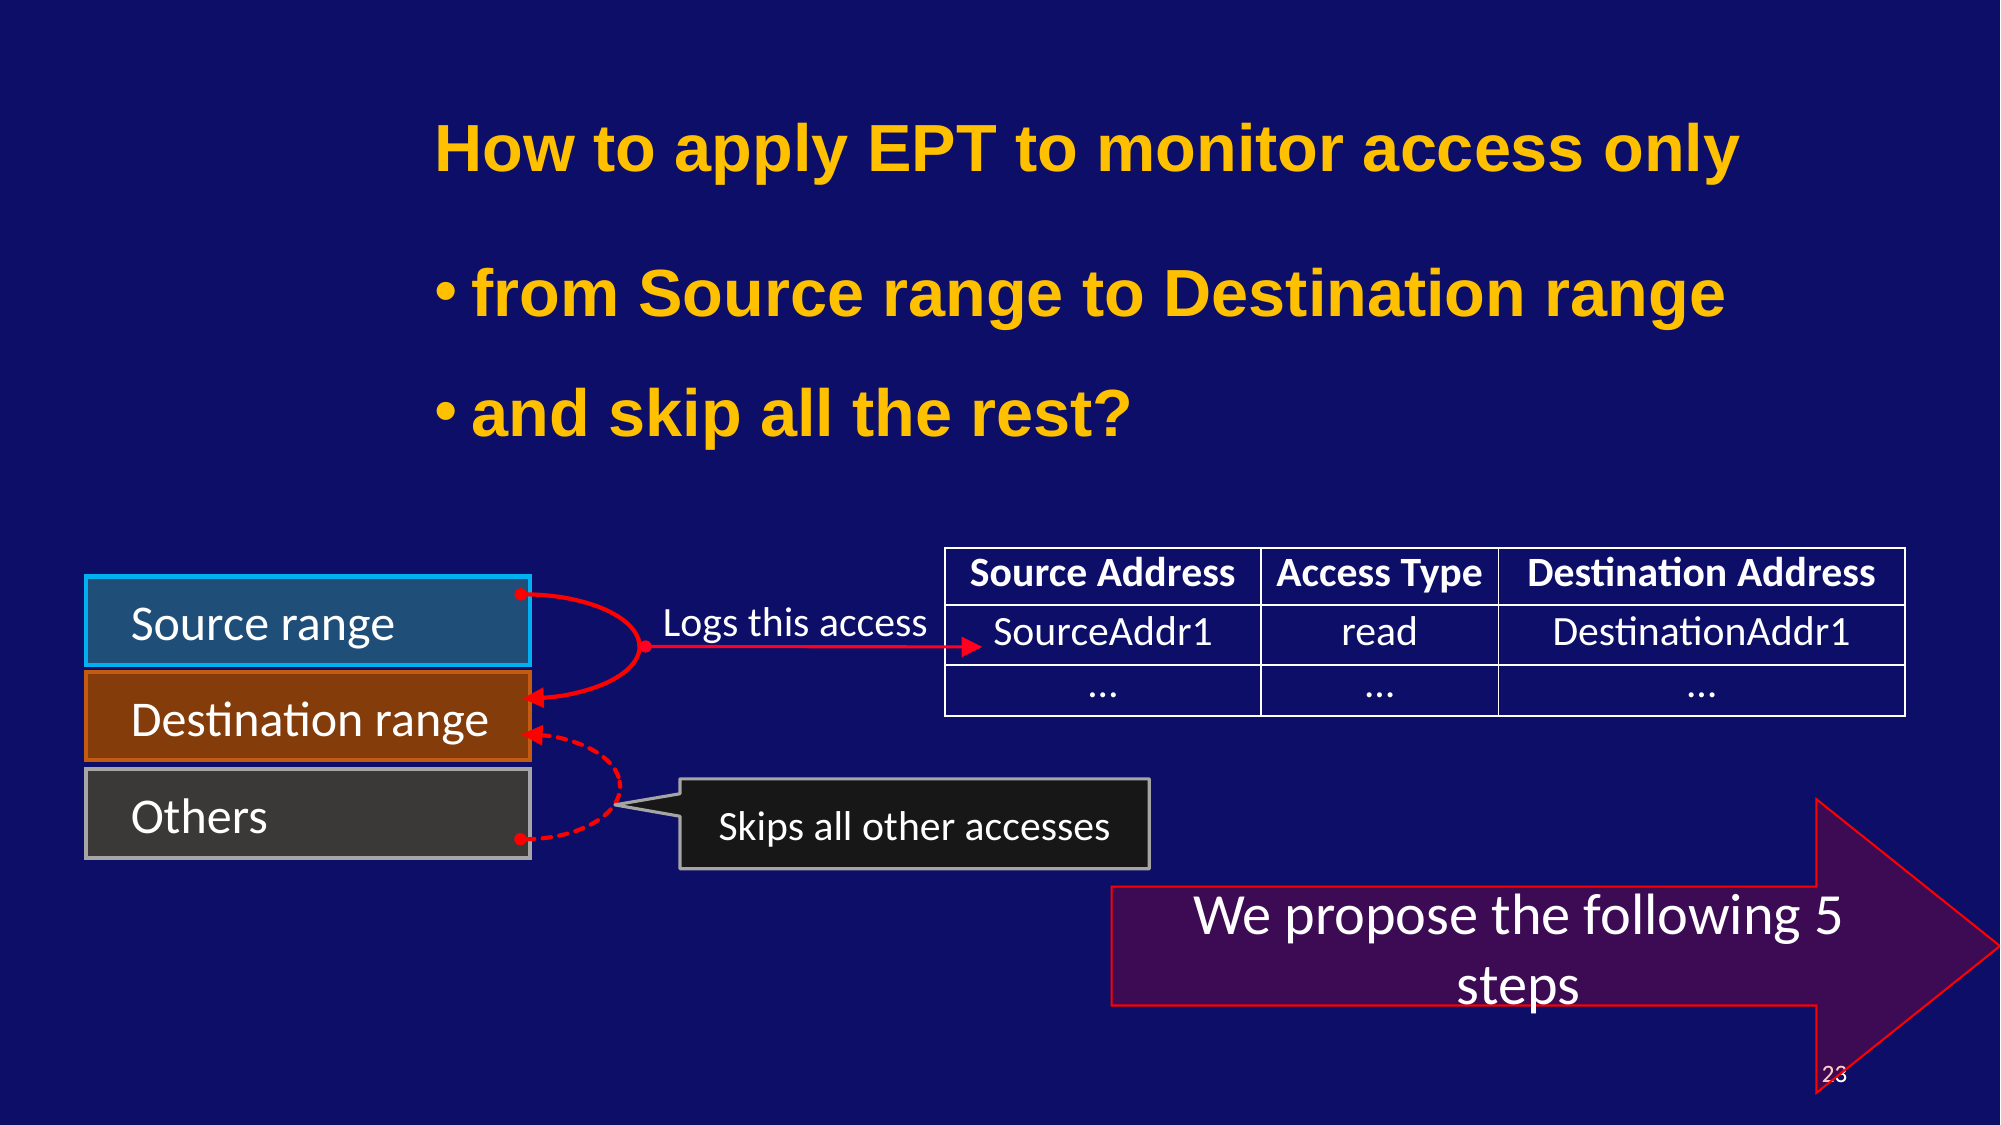

# How to apply EPT to monitor access only
from Source range to Destination range
and skip all the rest?
We propose the following 5 steps
| Source Address | Access Type | Destination Address |
| --- | --- | --- |
| SourceAddr1 | read | DestinationAddr1 |
| … | … | … |
Source range
Logs this access

Destination range

Others
Skips all other accesses
23
23